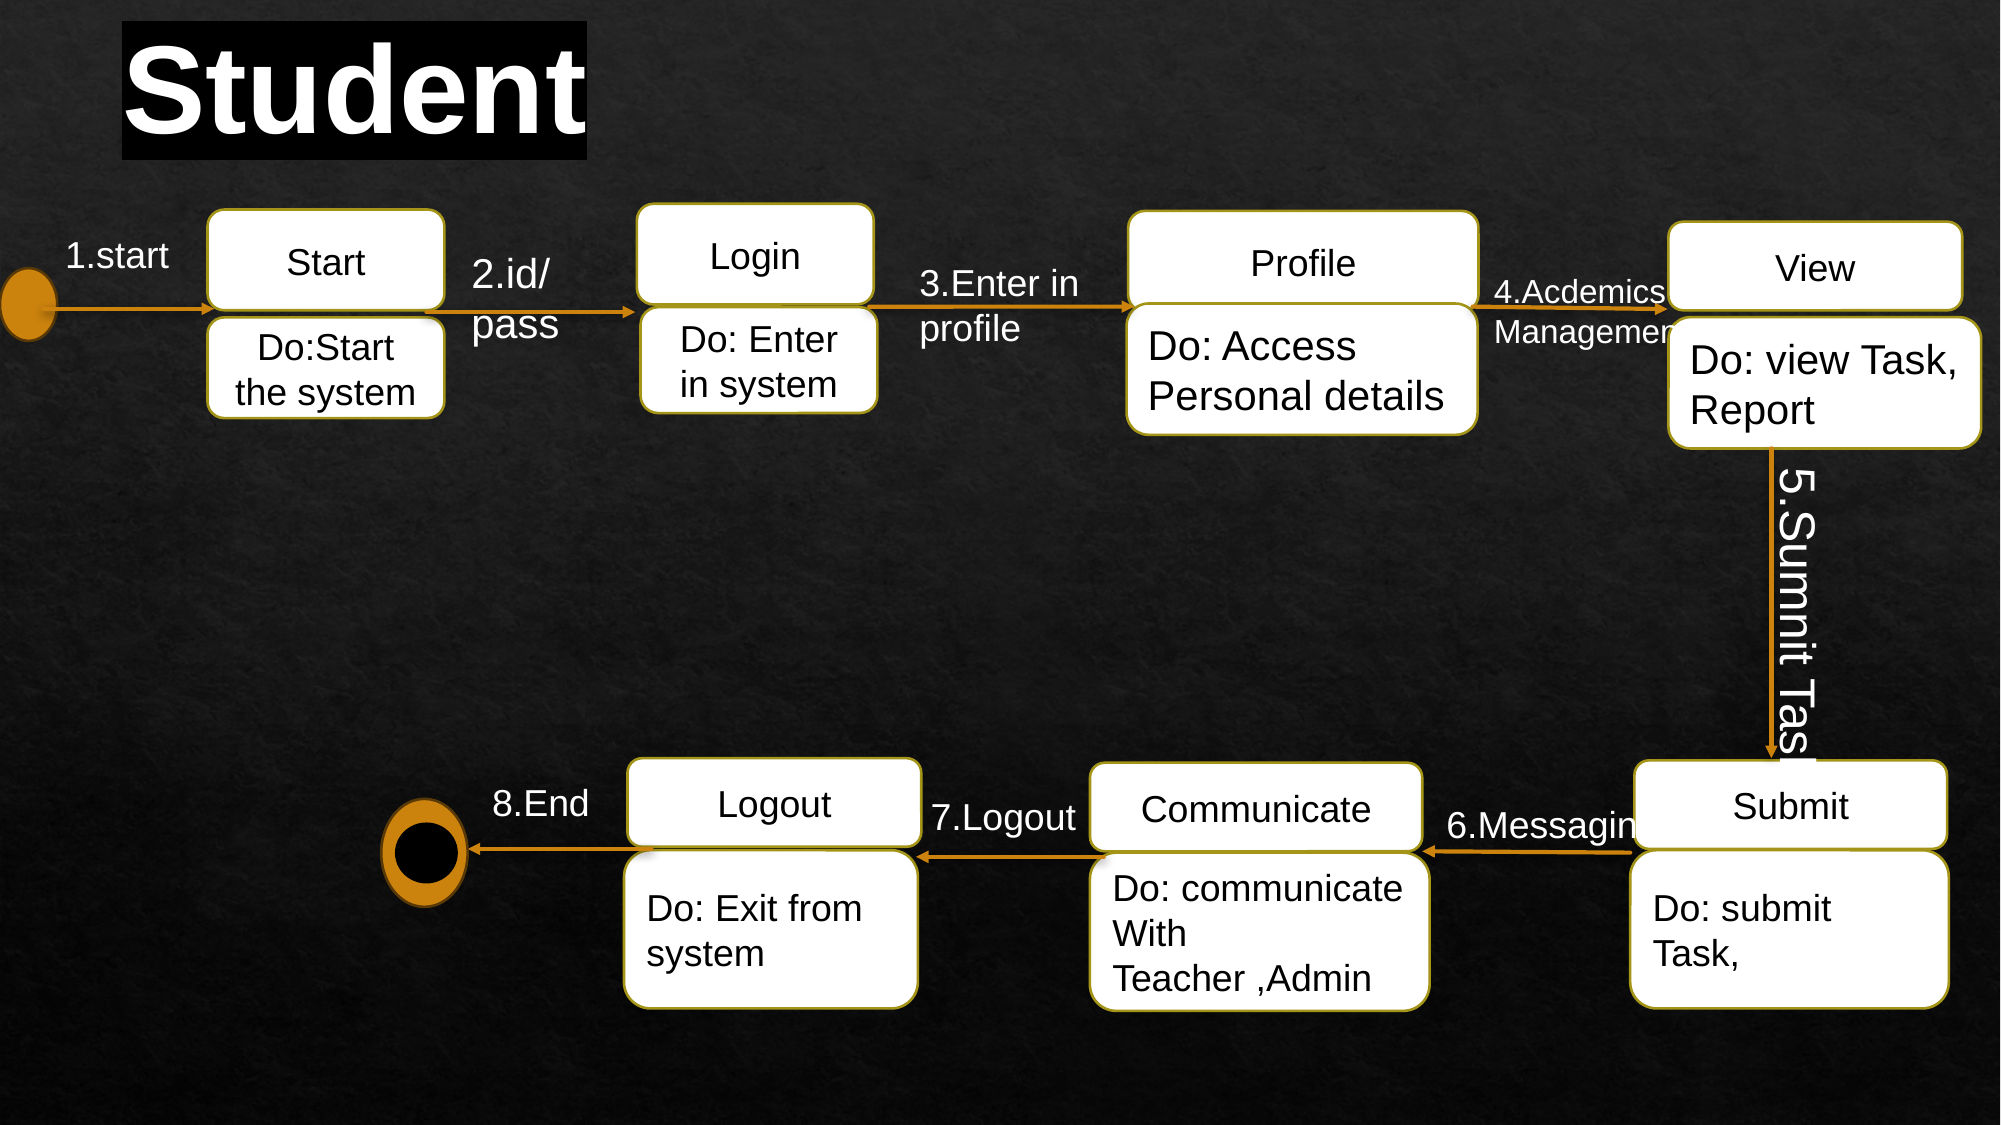

Student
Login
Do: Enter in system
Start
Do:Start the system
Profile
Do: Access Personal details

View
Do: view Task, Report
Logout
Submit
Communicate

Do: Exit from system
Do: submit Task,
1.start
2.id/pass
 3.Enter in
 profile
5.Sumnit Task
8.End
7.Logout
6.Messaging

Do: communicate With Teacher ,Admin
4.Acdemics
Management